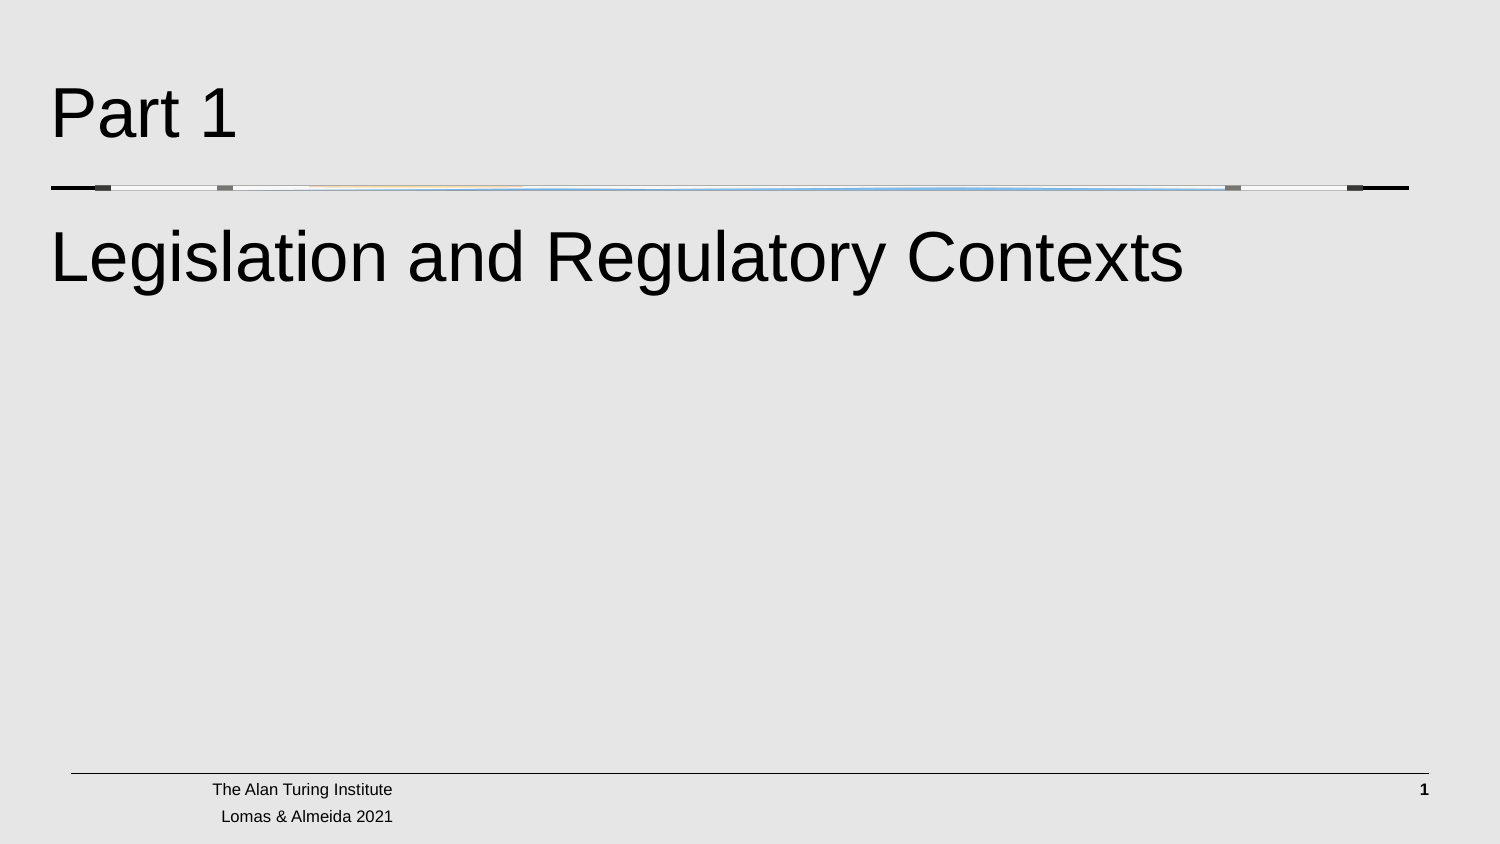

# Part 1 Legislation and Regulatory Contexts

1
Lomas & Almeida 2021